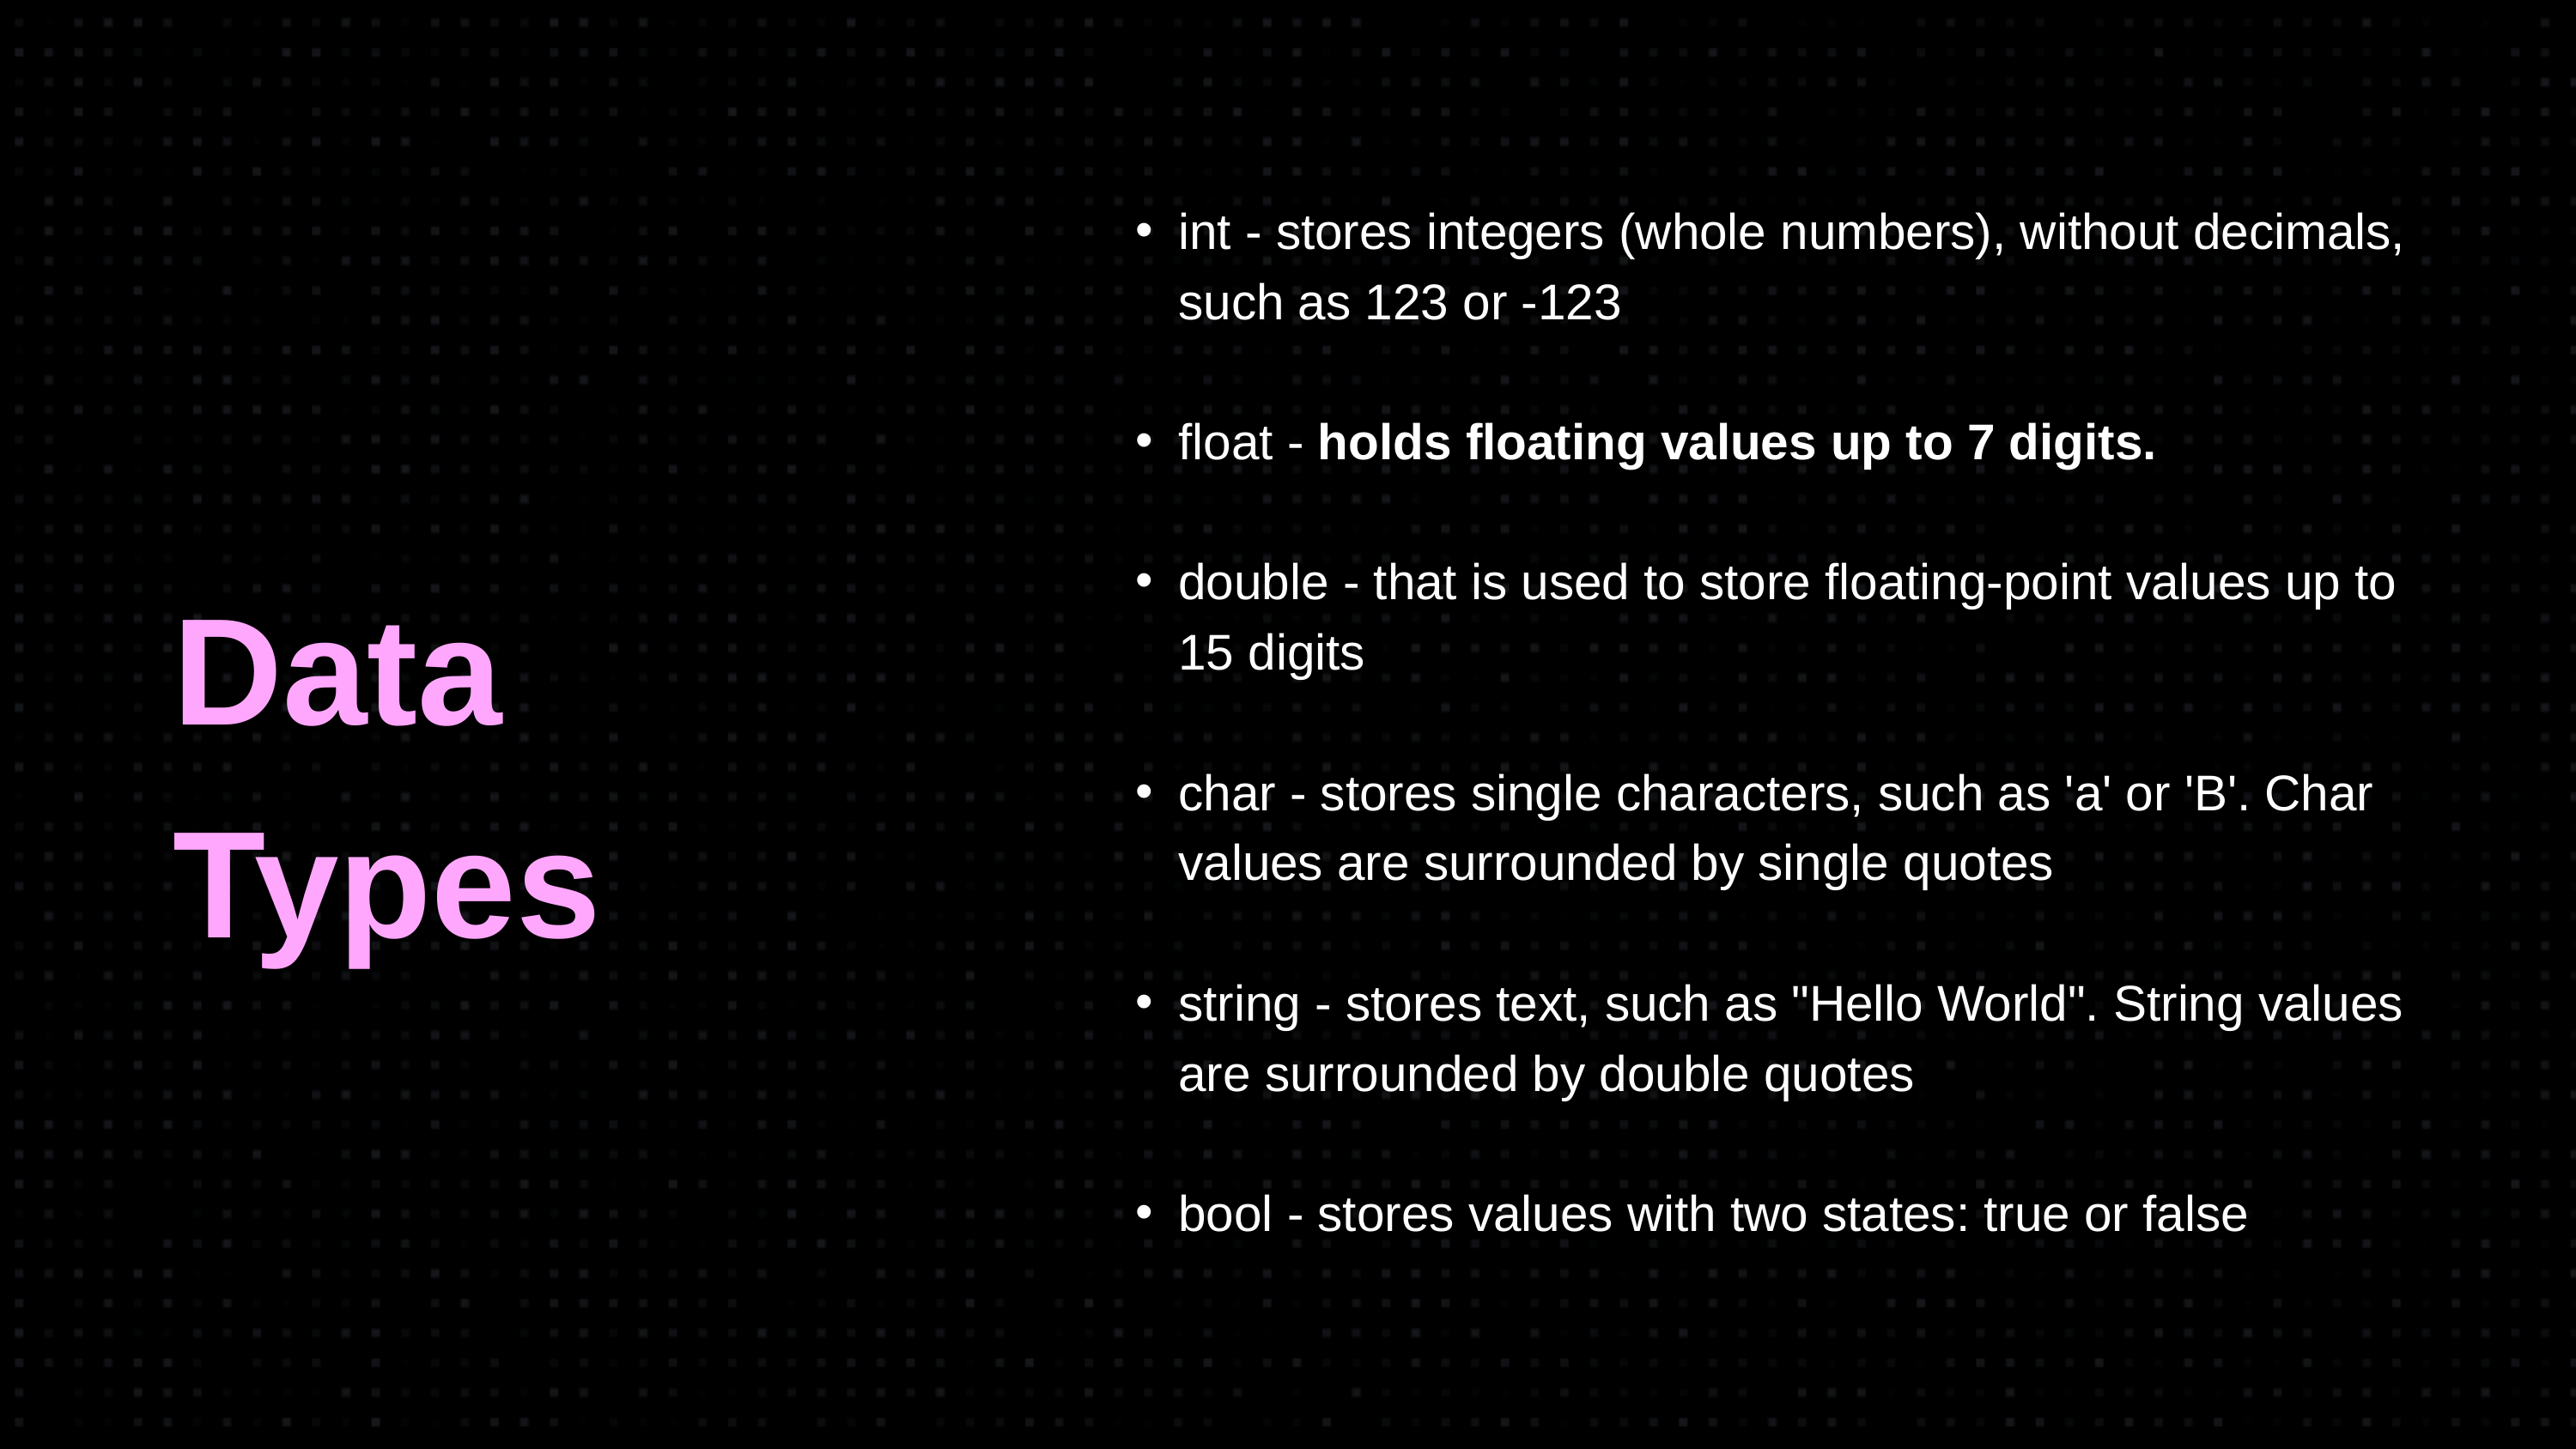

int - stores integers (whole numbers), without decimals, such as 123 or -123

float - holds floating values up to 7 digits.

double - that is used to store floating-point values up to 15 digits

char - stores single characters, such as 'a' or 'B'. Char values are surrounded by single quotes

string - stores text, such as "Hello World". String values are surrounded by double quotes

bool - stores values with two states: true or false
Data
Types